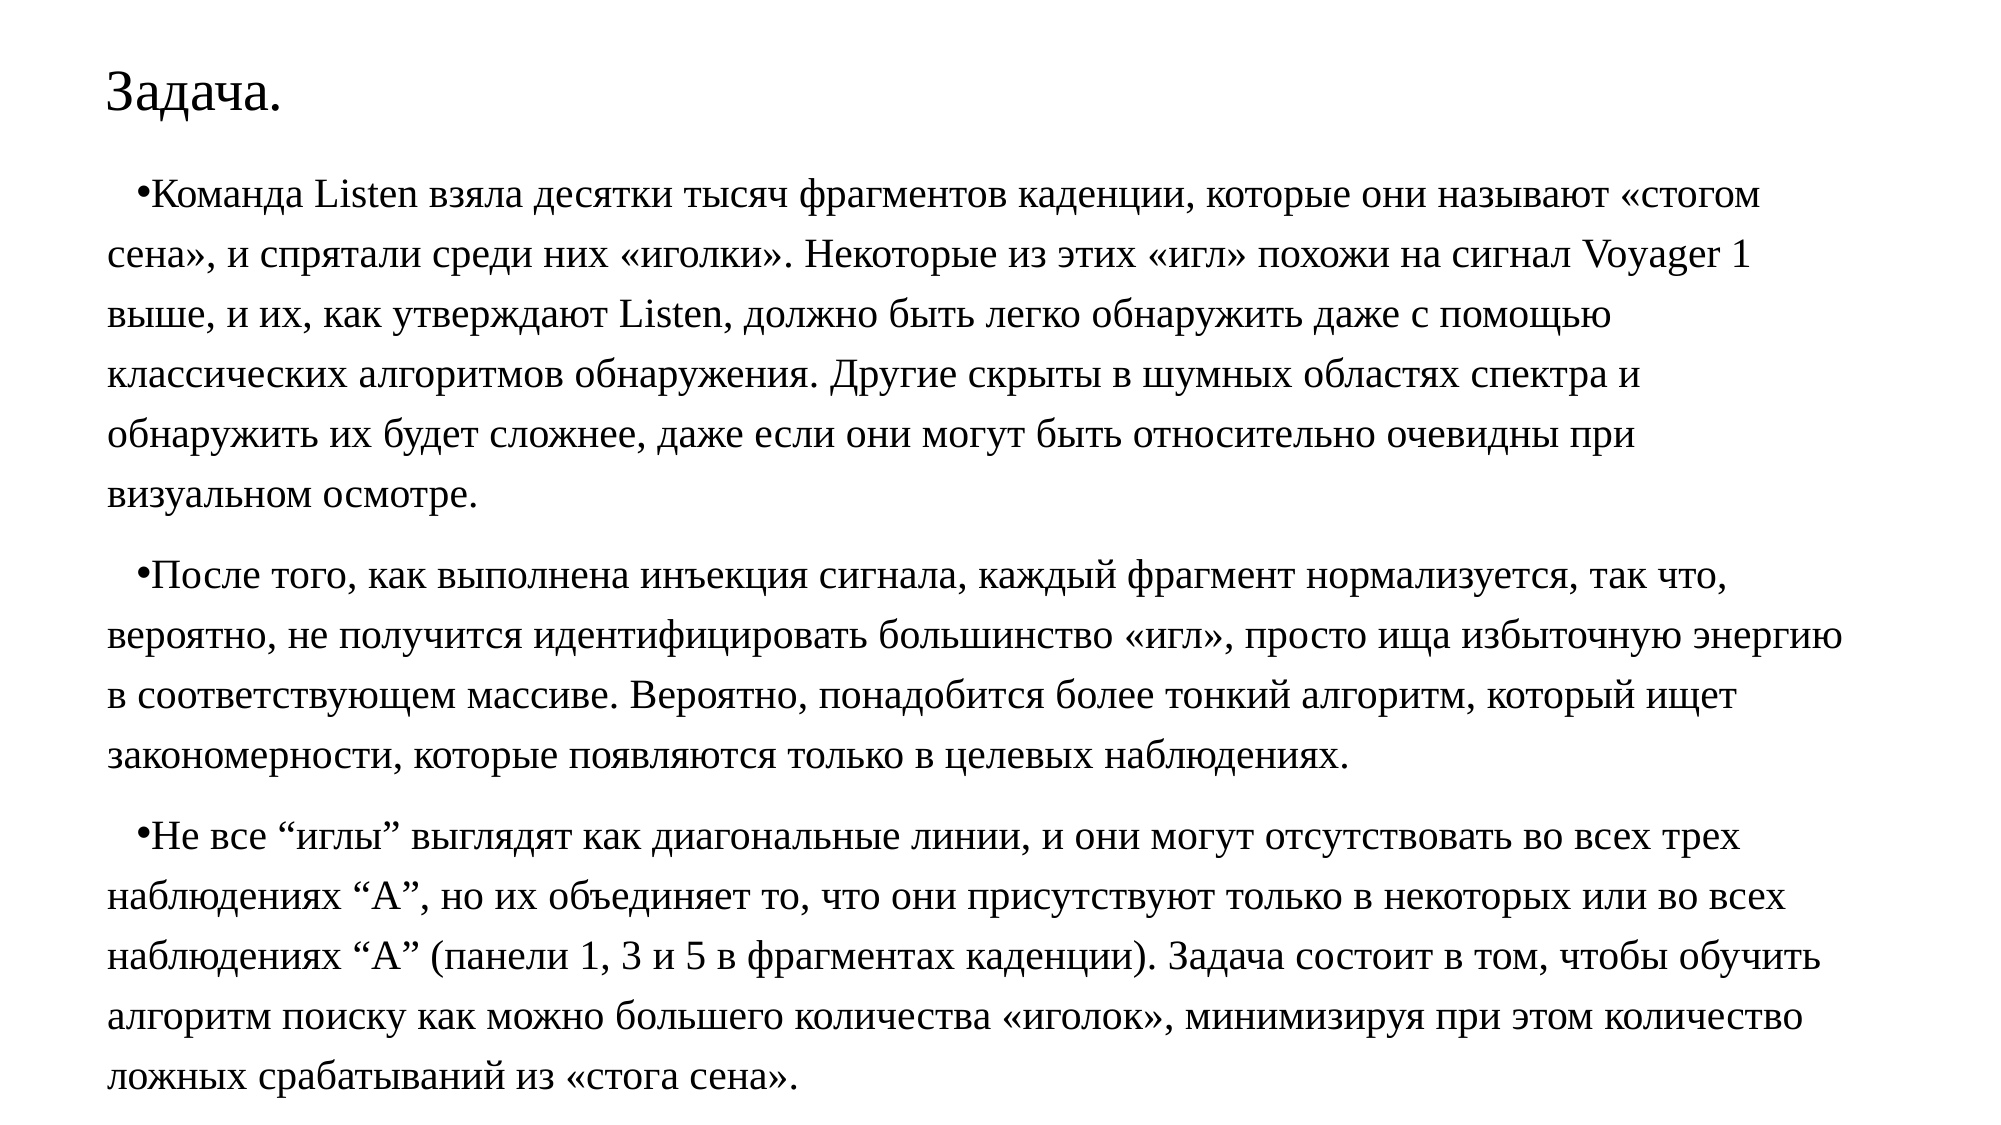

# Задача.
Команда Listen взяла десятки тысяч фрагментов каденции, которые они называют «стогом сена», и спрятали среди них «иголки». Некоторые из этих «игл» похожи на сигнал Voyager 1 выше, и их, как утверждают Listen, должно быть легко обнаружить даже с помощью классических алгоритмов обнаружения. Другие скрыты в шумных областях спектра и обнаружить их будет сложнее, даже если они могут быть относительно очевидны при визуальном осмотре.
После того, как выполнена инъекция сигнала, каждый фрагмент нормализуется, так что, вероятно, не получится идентифицировать большинство «игл», просто ища избыточную энергию в соответствующем массиве. Вероятно, понадобится более тонкий алгоритм, который ищет закономерности, которые появляются только в целевых наблюдениях.
Не все “иглы” выглядят как диагональные линии, и они могут отсутствовать во всех трех наблюдениях “А”, но их объединяет то, что они присутствуют только в некоторых или во всех наблюдениях “А” (панели 1, 3 и 5 в фрагментах каденции). Задача состоит в том, чтобы обучить алгоритм поиску как можно большего количества «иголок», минимизируя при этом количество ложных срабатываний из «стога сена».